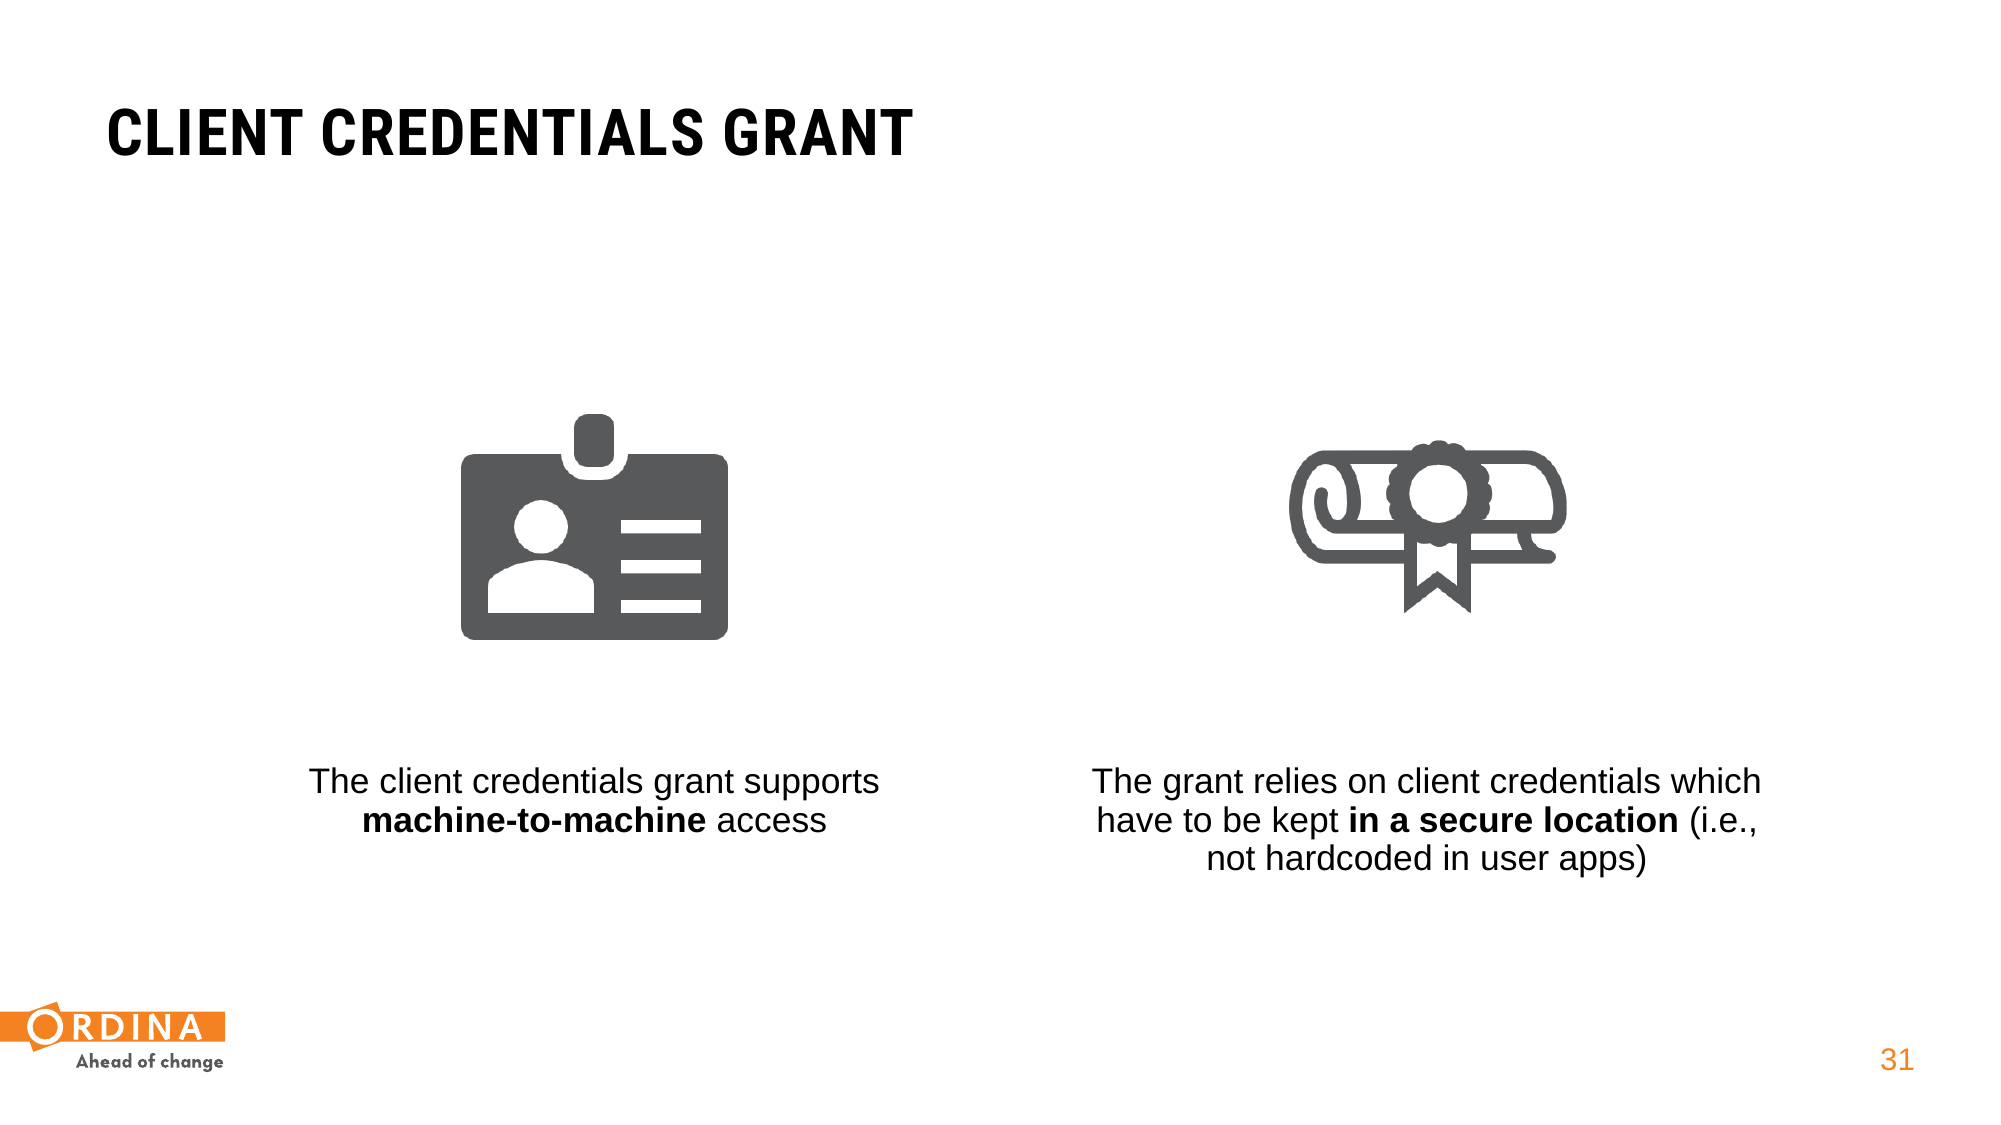

# Client credentials grant

The client credentials grant supports machine-to-machine access
The grant relies on client credentials which have to be kept in a secure location (i.e., not hardcoded in user apps)
 31